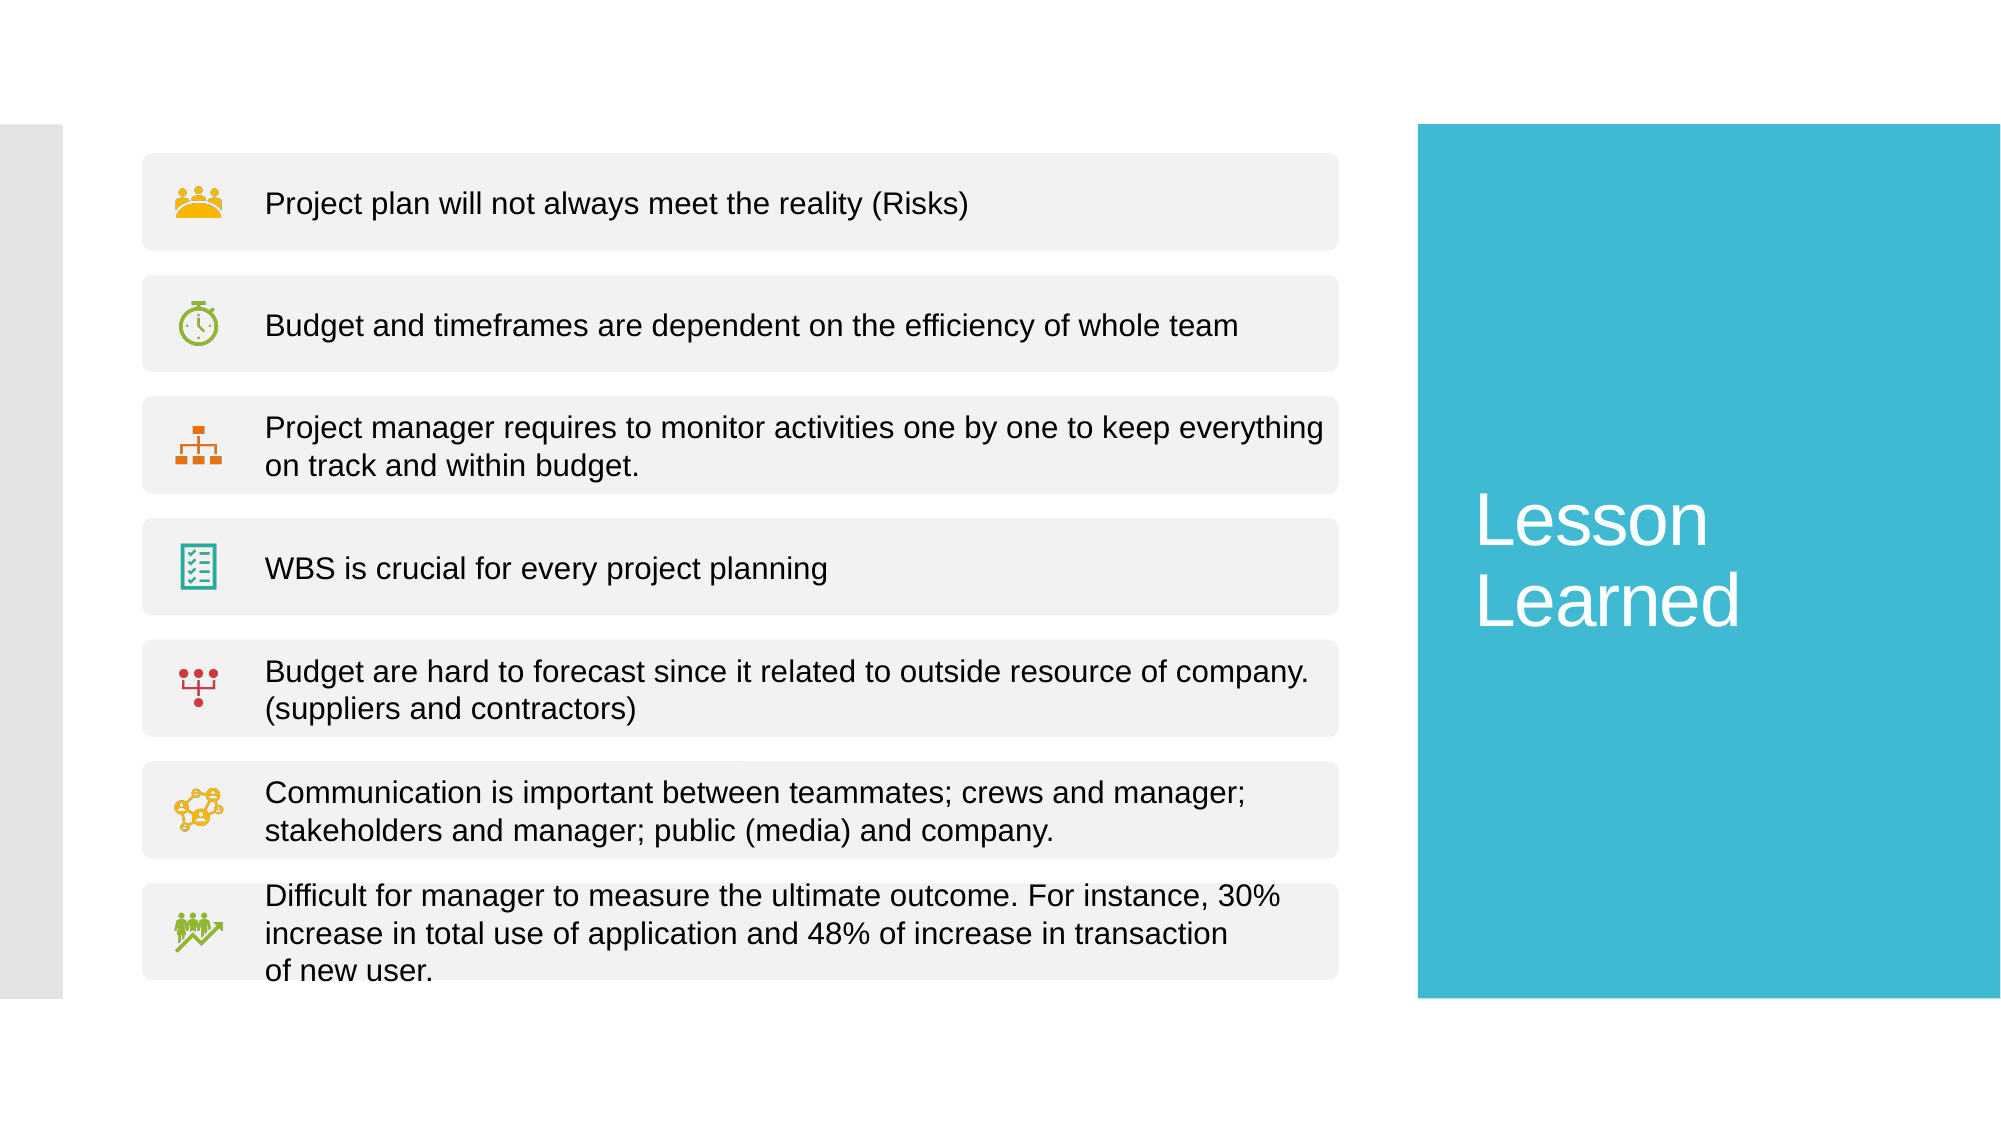

Project plan will not always meet the reality (Risks)
Budget and timeframes are dependent on the efficiency of whole team
Project manager requires to monitor activities one by one to keep everything on track and within budget.
WBS is crucial for every project planning
Budget are hard to forecast since it related to outside resource of company. (suppliers and contractors)
Communication is important between teammates; crews and manager; stakeholders and manager; public (media) and company.
Difficult for manager to measure the ultimate outcome. For instance, 30% increase in total use of application and 48% of increase in transaction of new user.
# Lesson Learned